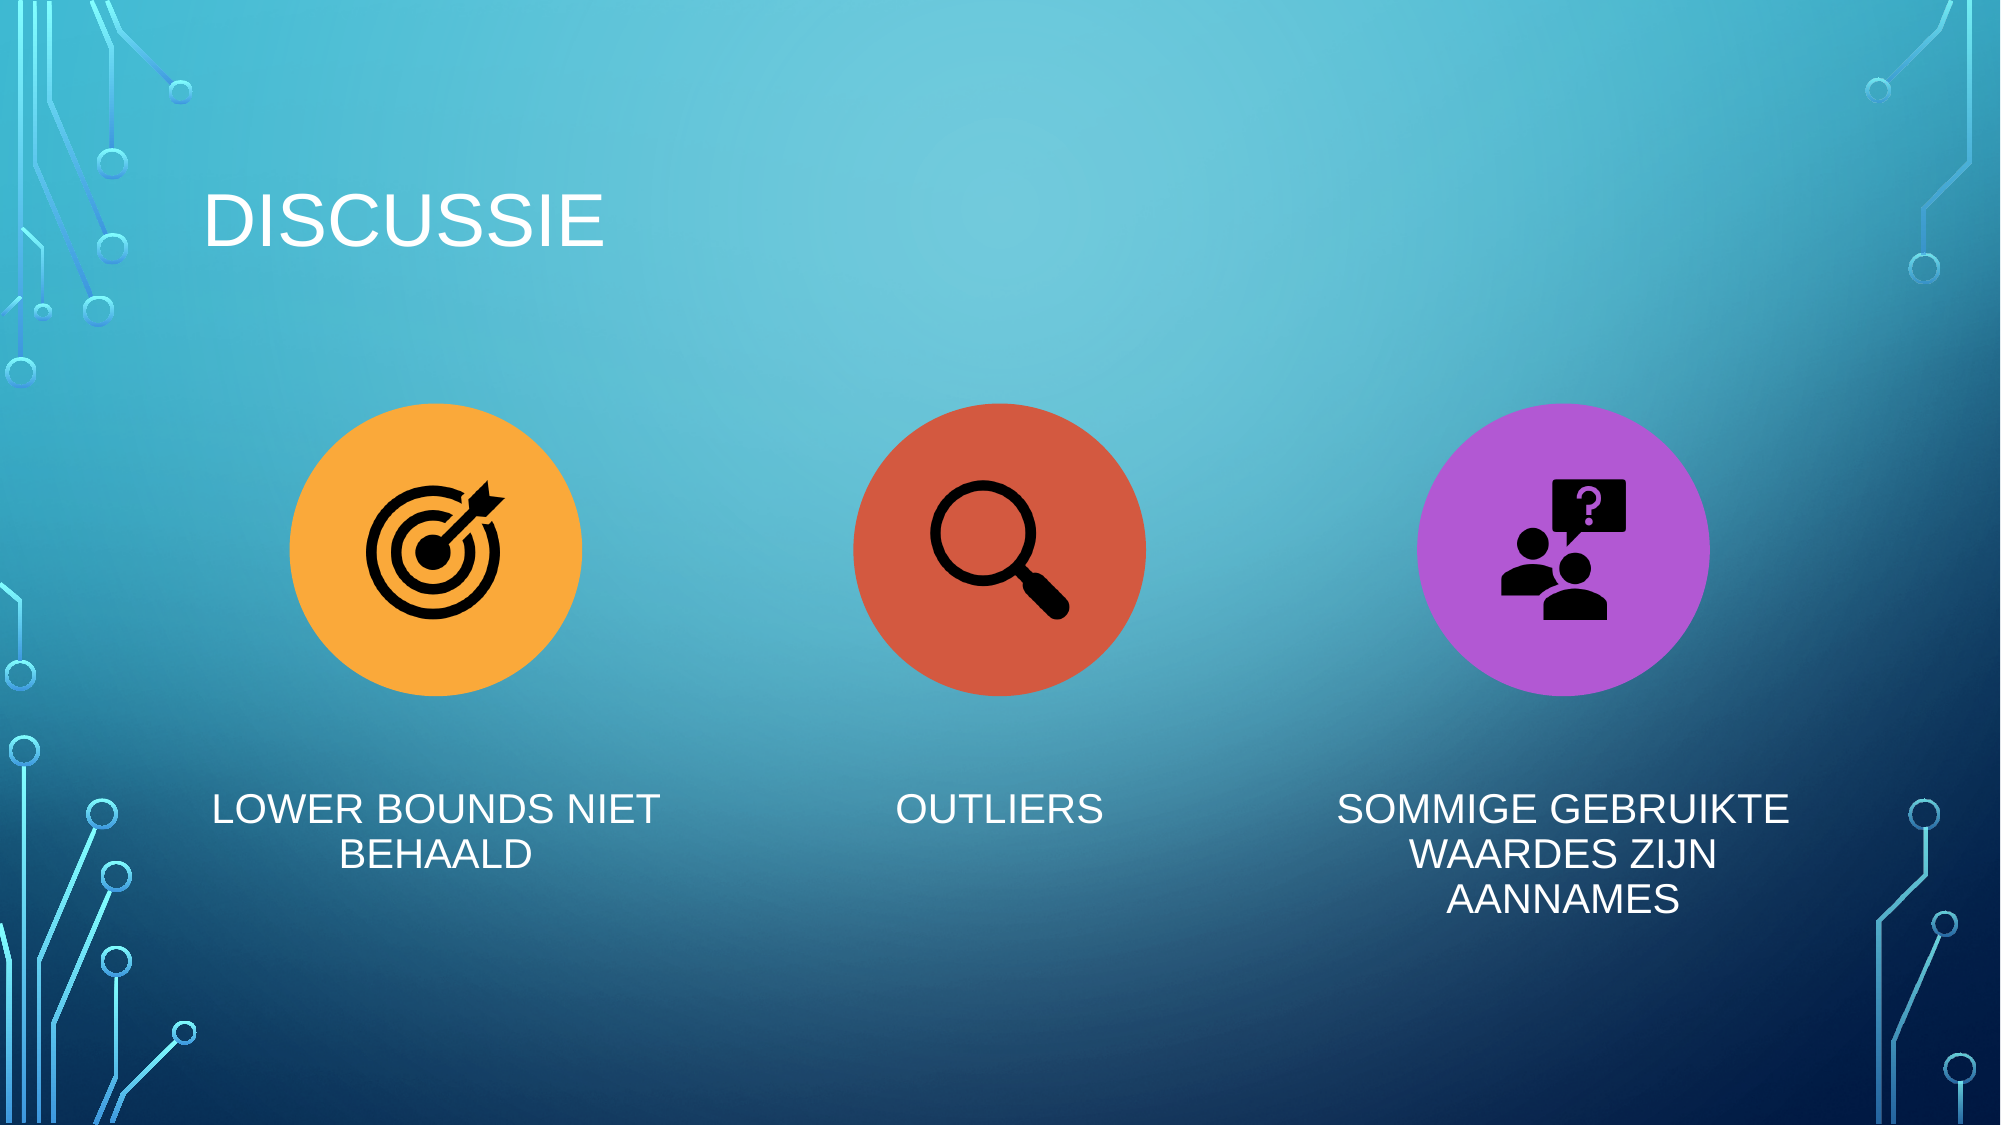

# Discussie
Lower bounds niet behaald
Outliers
Sommige gebruikte waardes zijn aannames